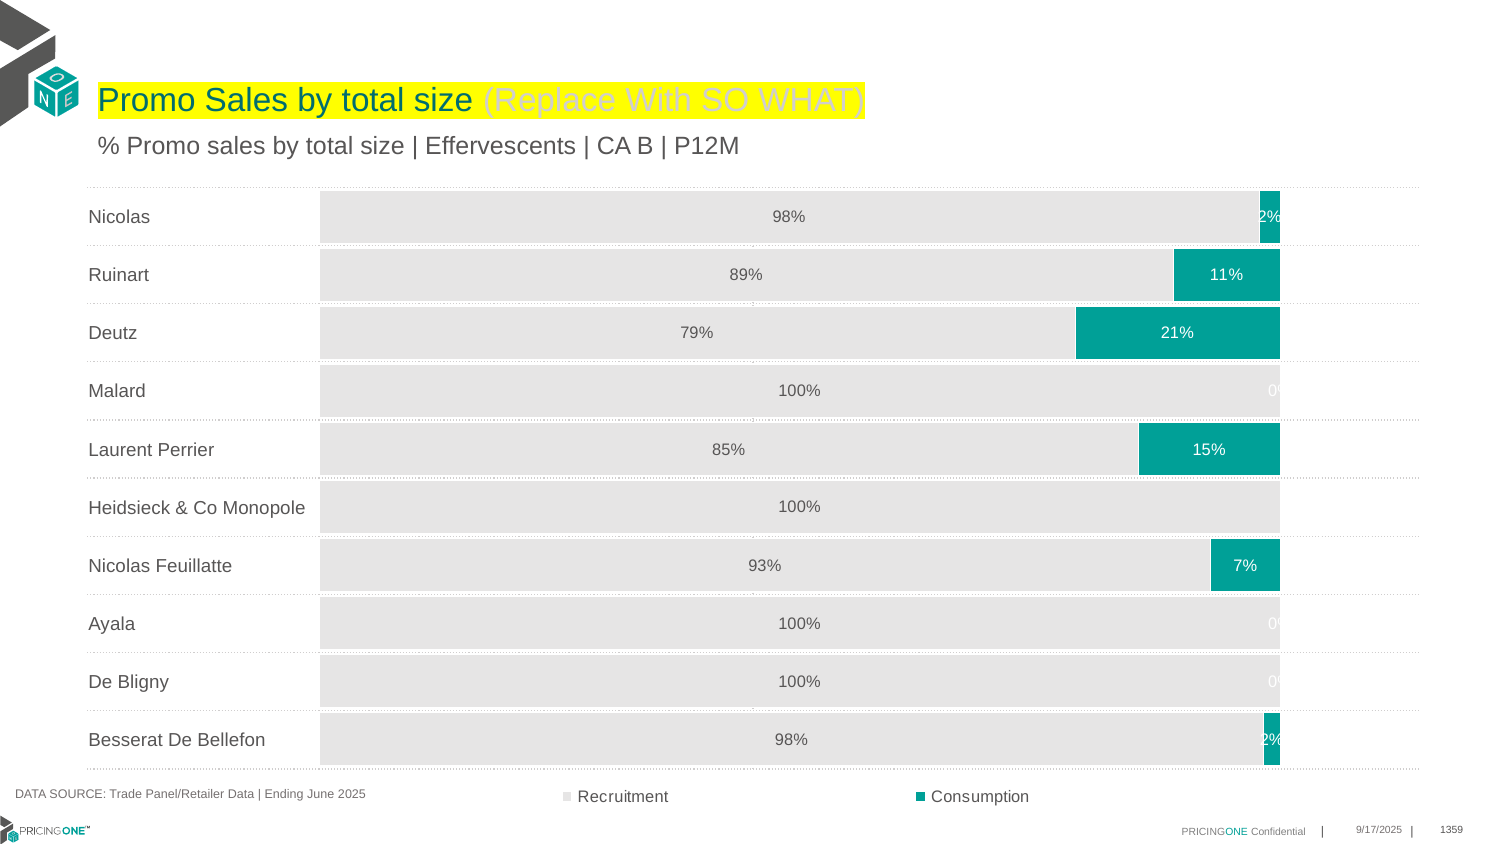

# Promo Sales by total size (Replace With SO WHAT)

% Promo sales by total size | Effervescents | CA B | P12M

### Chart

| Category | Recruitment | Consumption |
|---|---|---|
| Nicolas | 0.9783224945806236 | 0.02167750541937641 |
| Ruinart | 0.8889263275063198 | 0.11107367249368016 |
| Deutz | 0.7866472653741581 | 0.21335273462584192 |
| Malard | 1.0 | 0.0 |
| Laurent Perrier | 0.8524656942415701 | 0.14753430575842985 |
| Heidsieck & Co Monopole | 1.0 | 0.0 |
| Nicolas Feuillatte | 0.9277526539423169 | 0.07224734605768313 |
| Ayala | 1.0 | 0.0 |
| De Bligny | 1.0 | 0.0 |
| Besserat De Bellefon | 0.9828894806924101 | 0.01711051930758989 |
| Nicolas |  |
| --- | --- |
| Ruinart |  |
| Deutz |  |
| Malard |  |
| Laurent Perrier |  |
| Heidsieck & Co Monopole | 4 |
| Nicolas Feuillatte |  |
| Ayala |  |
| De Bligny |  |
| Besserat De Bellefon |  |
DATA SOURCE: Trade Panel/Retailer Data | Ending June 2025

9/17/2025
1359